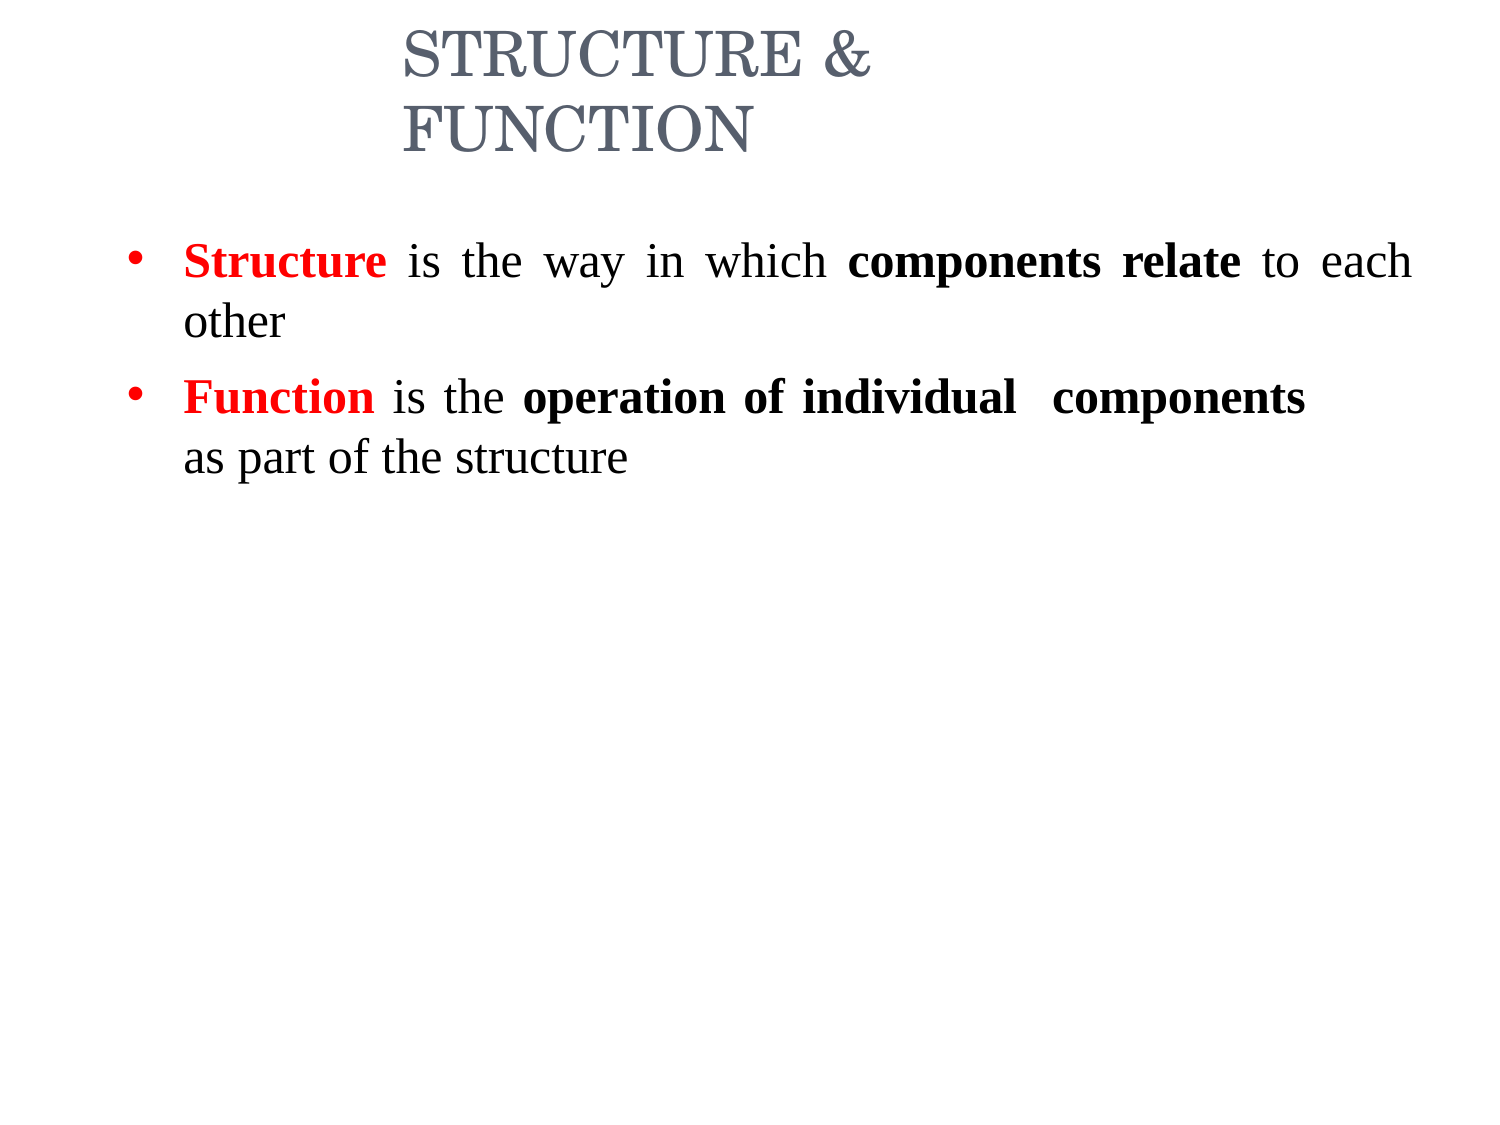

# Structure & Function
Structure is the way in which components relate to each other
Function is the operation of individual  components as part of the structure